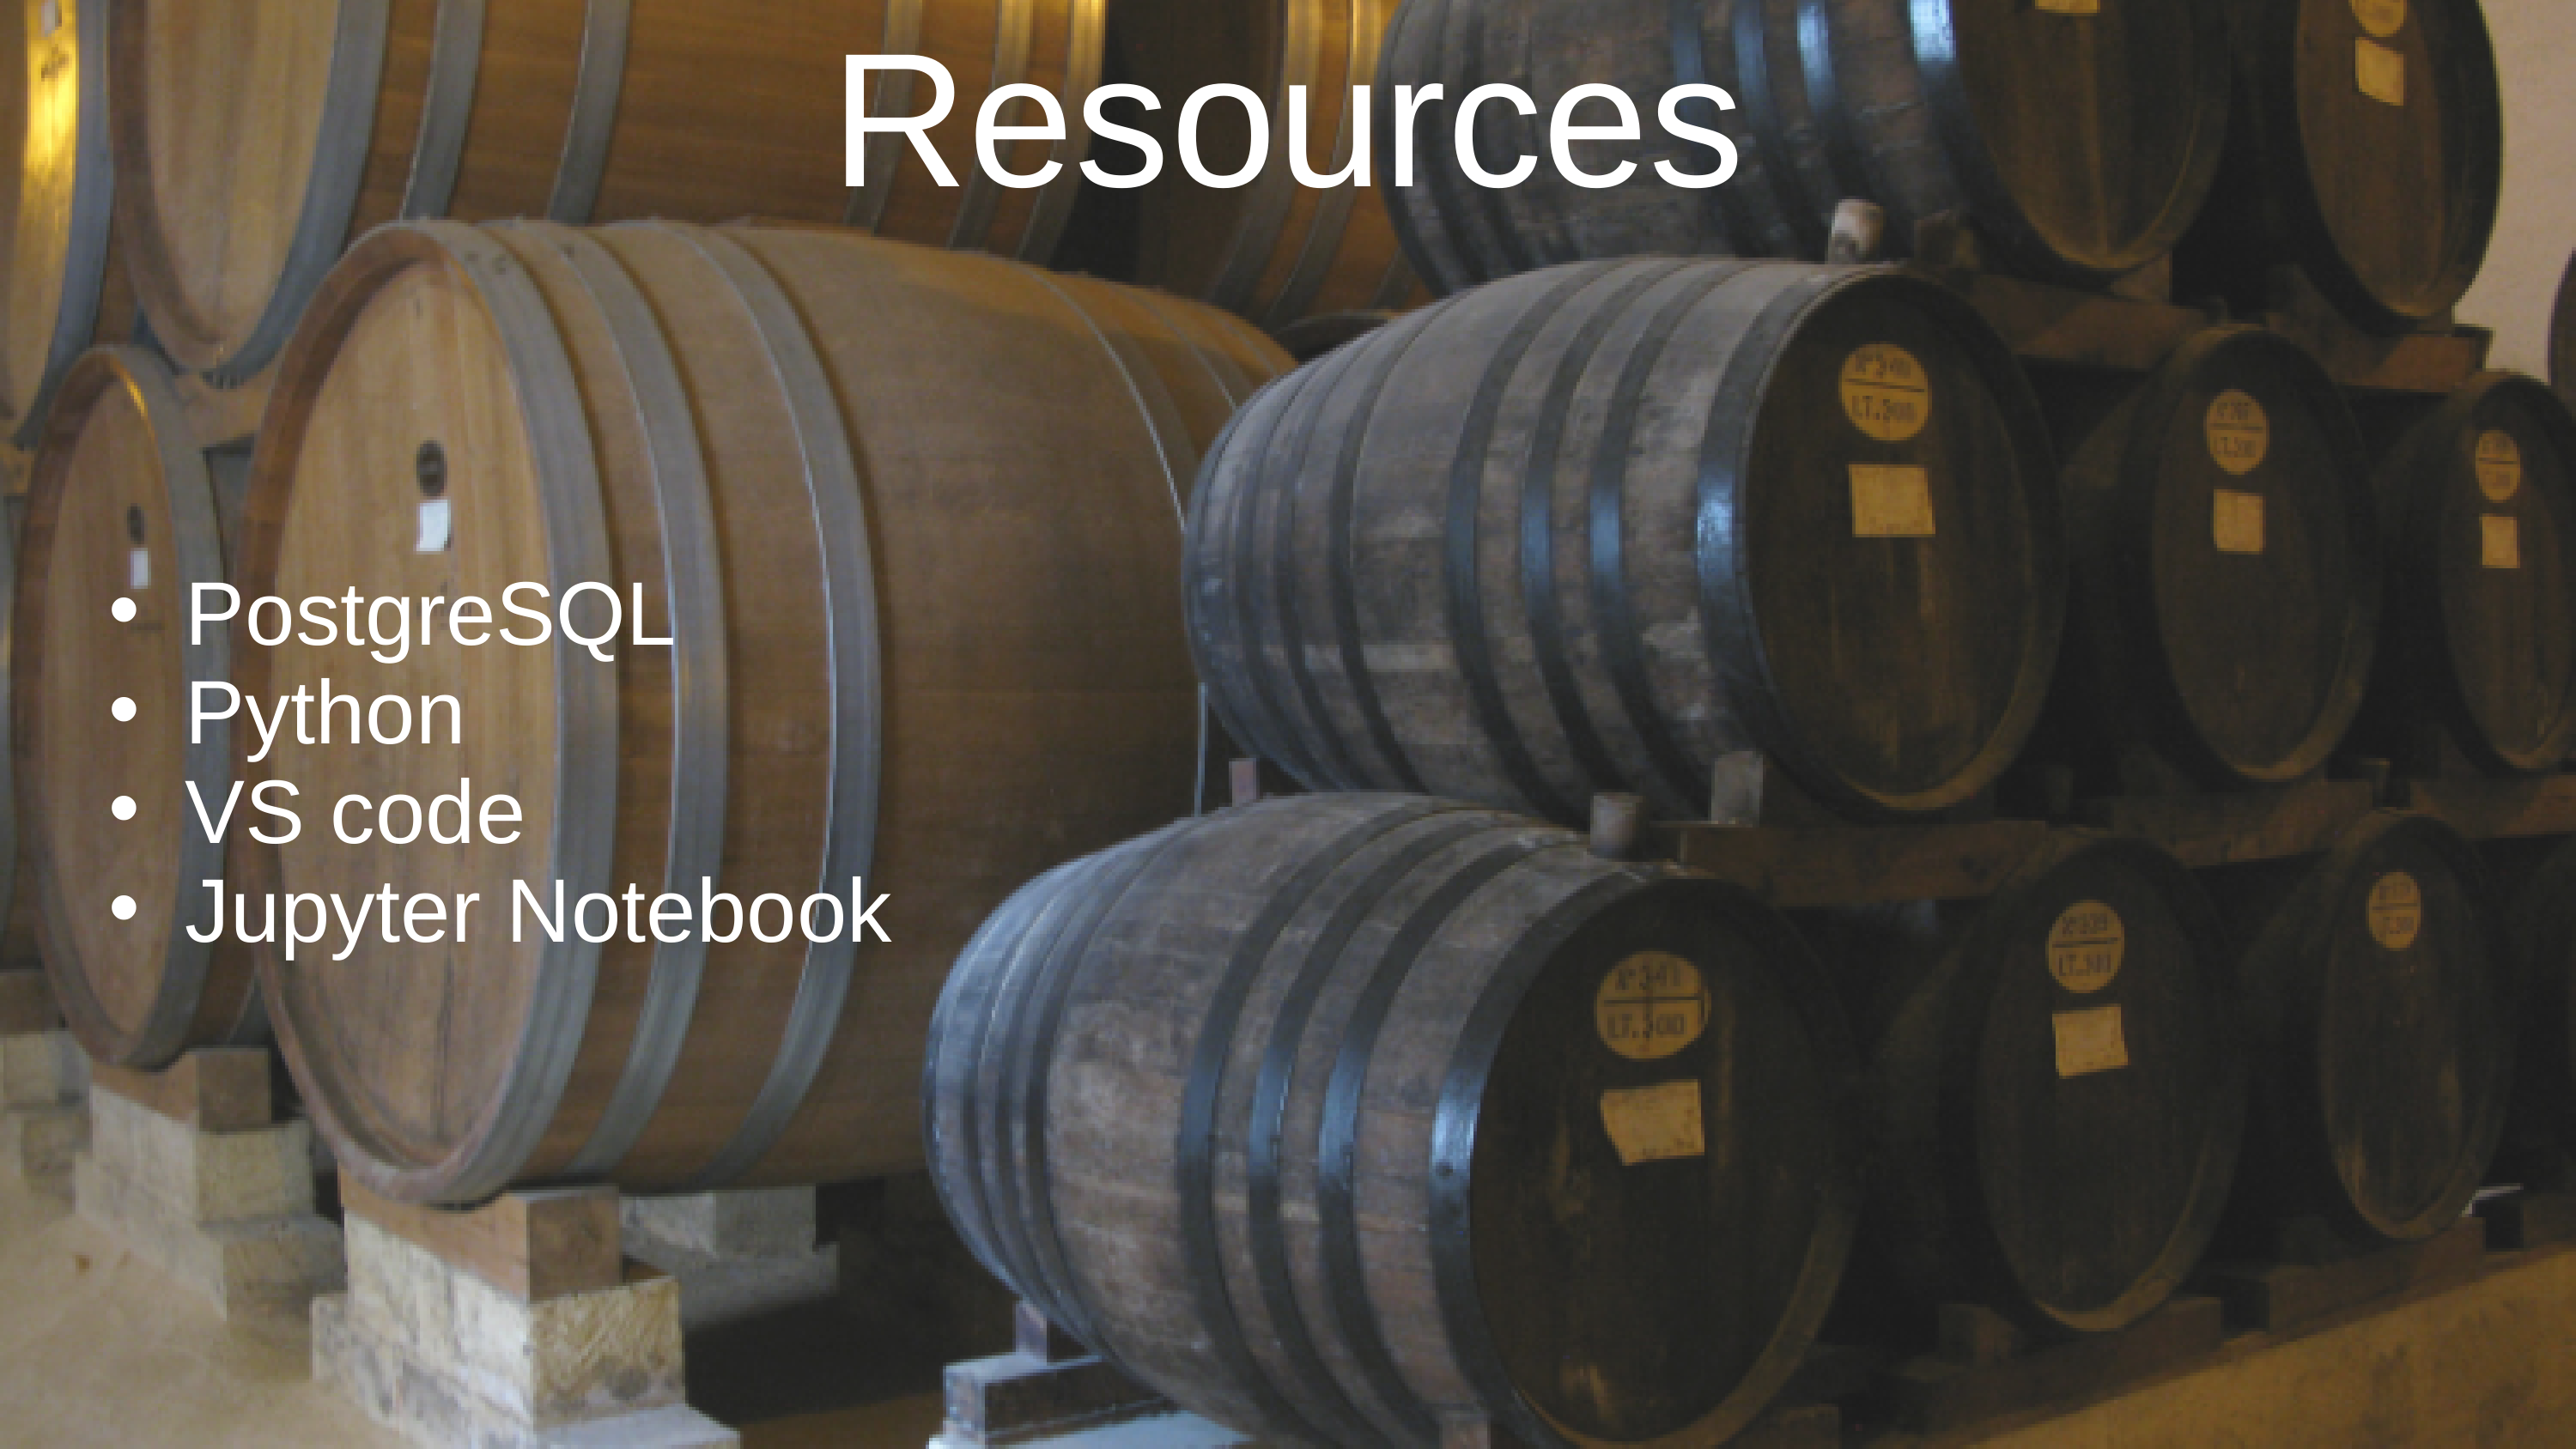

Resources

PostgreSQL
Python
VS code
Jupyter Notebook